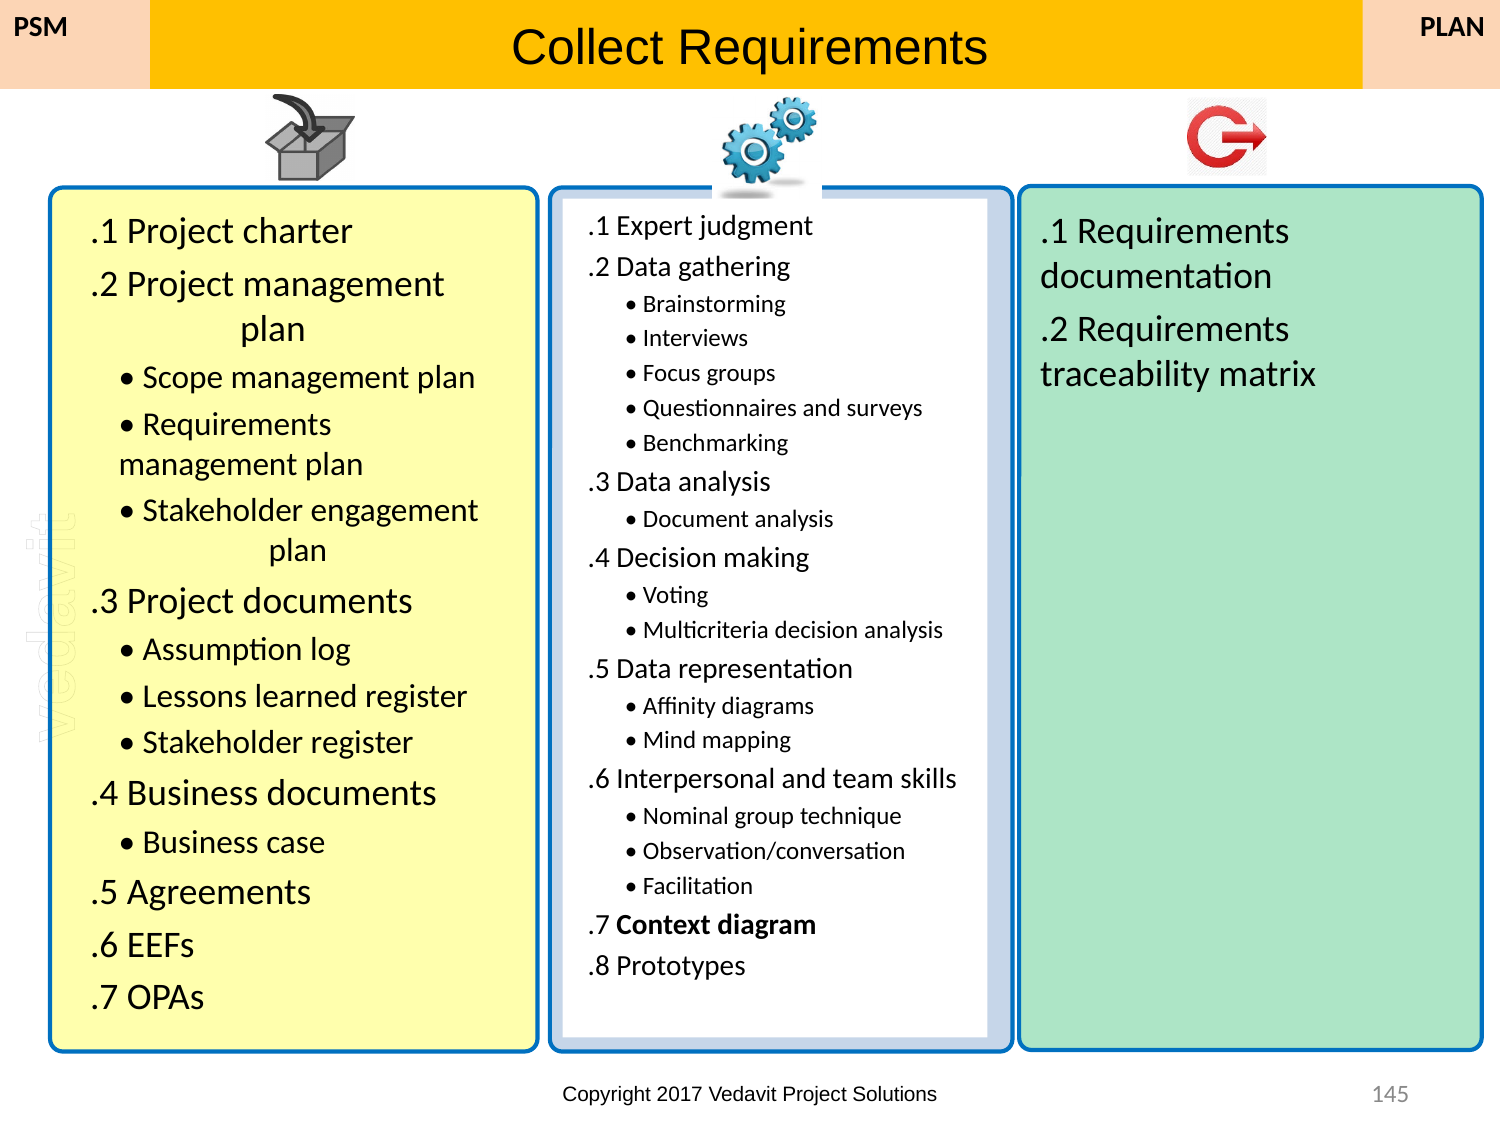

# Collect Requirements
PLAN
PSM
.1 Project charter
.2 Project management 	plan
• Scope management plan
• Requirements 	management plan
• Stakeholder engagement 	plan
.3 Project documents
• Assumption log
• Lessons learned register
• Stakeholder register
.4 Business documents
• Business case
.5 Agreements
.6 EEFs
.7 OPAs
.1 Expert judgment
.2 Data gathering
• Brainstorming
• Interviews
• Focus groups
• Questionnaires and surveys
• Benchmarking
.3 Data analysis
• Document analysis
.4 Decision making
• Voting
• Multicriteria decision analysis
.5 Data representation
• Affinity diagrams
• Mind mapping
.6 Interpersonal and team skills
• Nominal group technique
• Observation/conversation
• Facilitation
.7 Context diagram
.8 Prototypes
.1 Requirements 	documentation
.2 Requirements 	traceability matrix
145